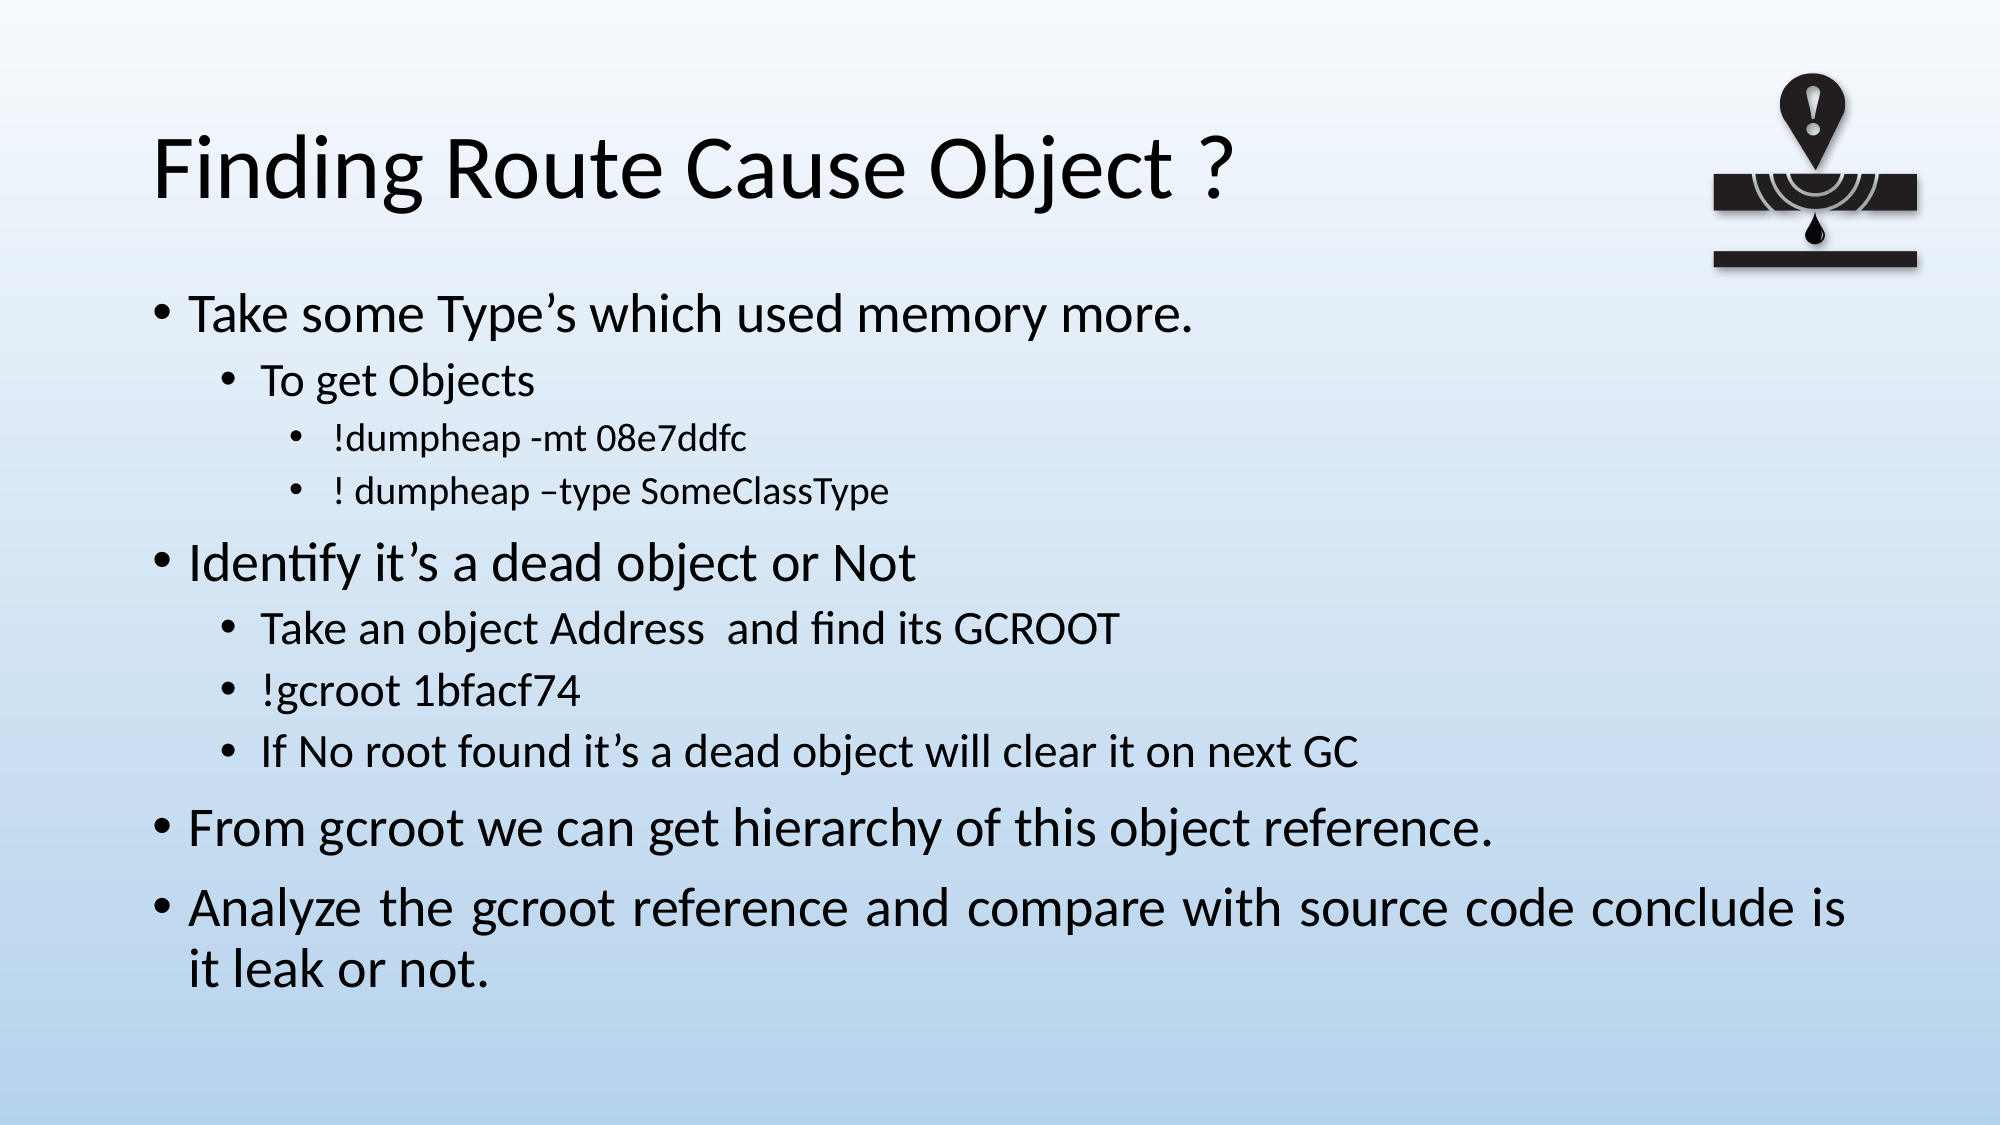

# Finding Route Cause Object ?

Take some Type’s which used memory more.
To get Objects
!dumpheap -mt 08e7ddfc
! dumpheap –type SomeClassType
Identify it’s a dead object or Not
Take an object Address  and find its GCROOT
!gcroot 1bfacf74
If No root found it’s a dead object will clear it on next GC
From gcroot we can get hierarchy of this object reference.
Analyze the gcroot reference and compare with source code conclude is it leak or not.